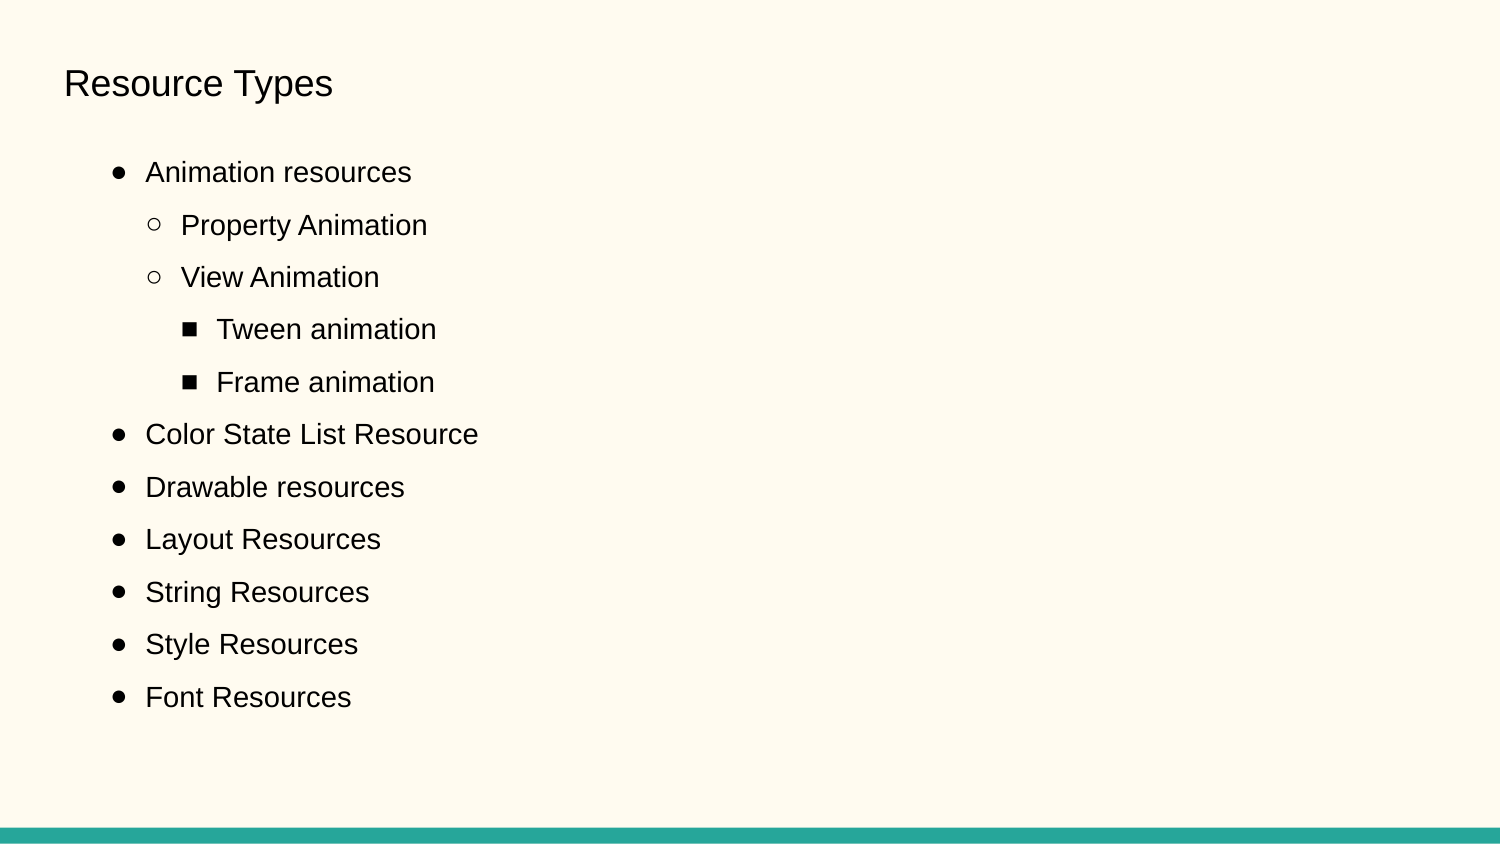

Resource Types
Animation resources
Property Animation
View Animation
Tween animation
Frame animation
Color State List Resource
Drawable resources
Layout Resources
String Resources
Style Resources
Font Resources